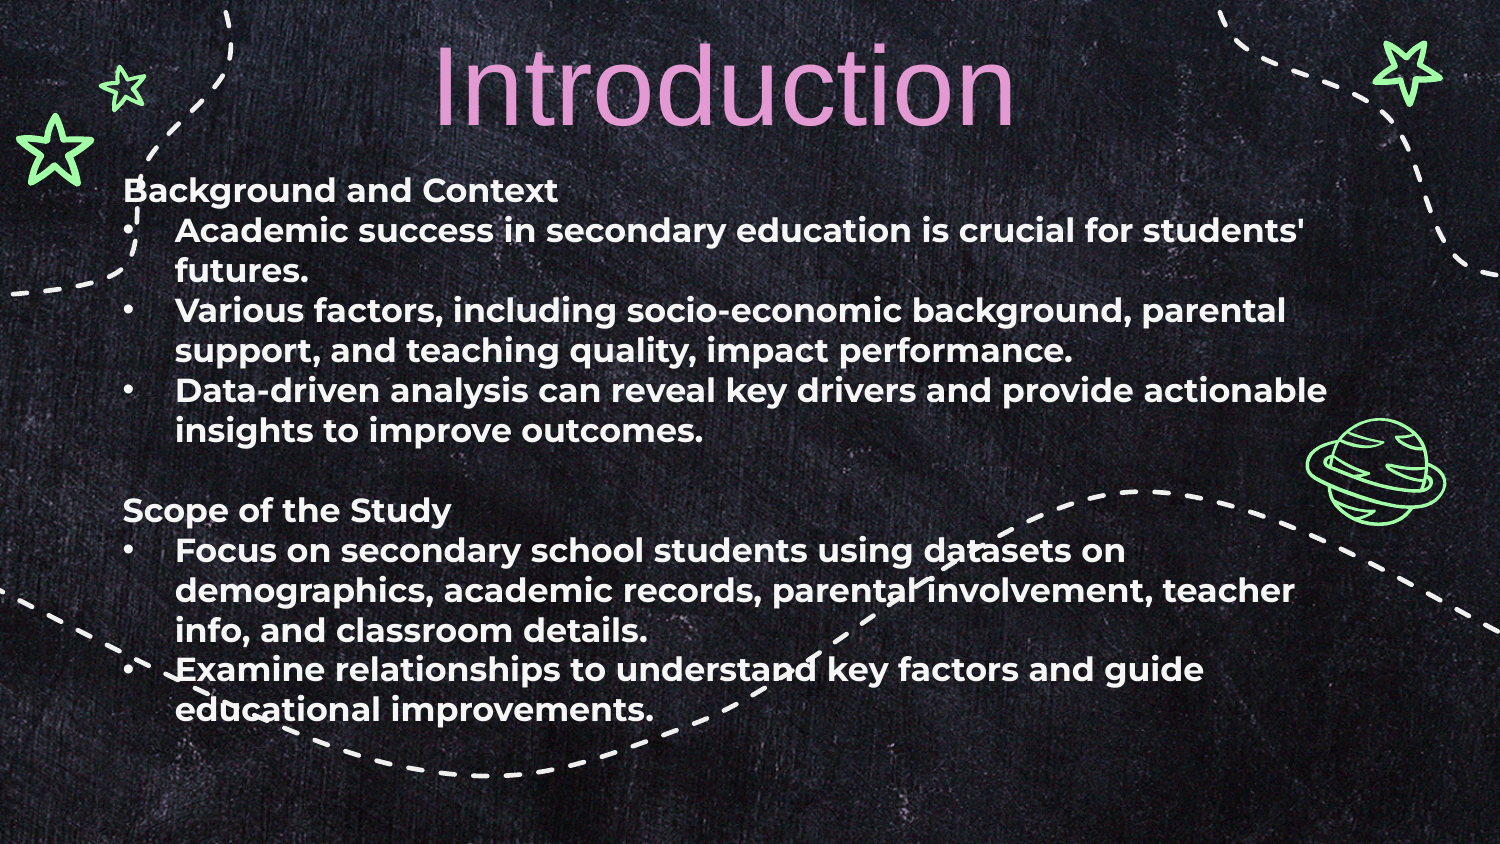

# Introduction

Background and Context
Academic success in secondary education is crucial for students' futures.
Various factors, including socio-economic background, parental support, and teaching quality, impact performance.
Data-driven analysis can reveal key drivers and provide actionable insights to improve outcomes.

Scope of the Study
Focus on secondary school students using datasets on demographics, academic records, parental involvement, teacher info, and classroom details.
Examine relationships to understand key factors and guide educational improvements.